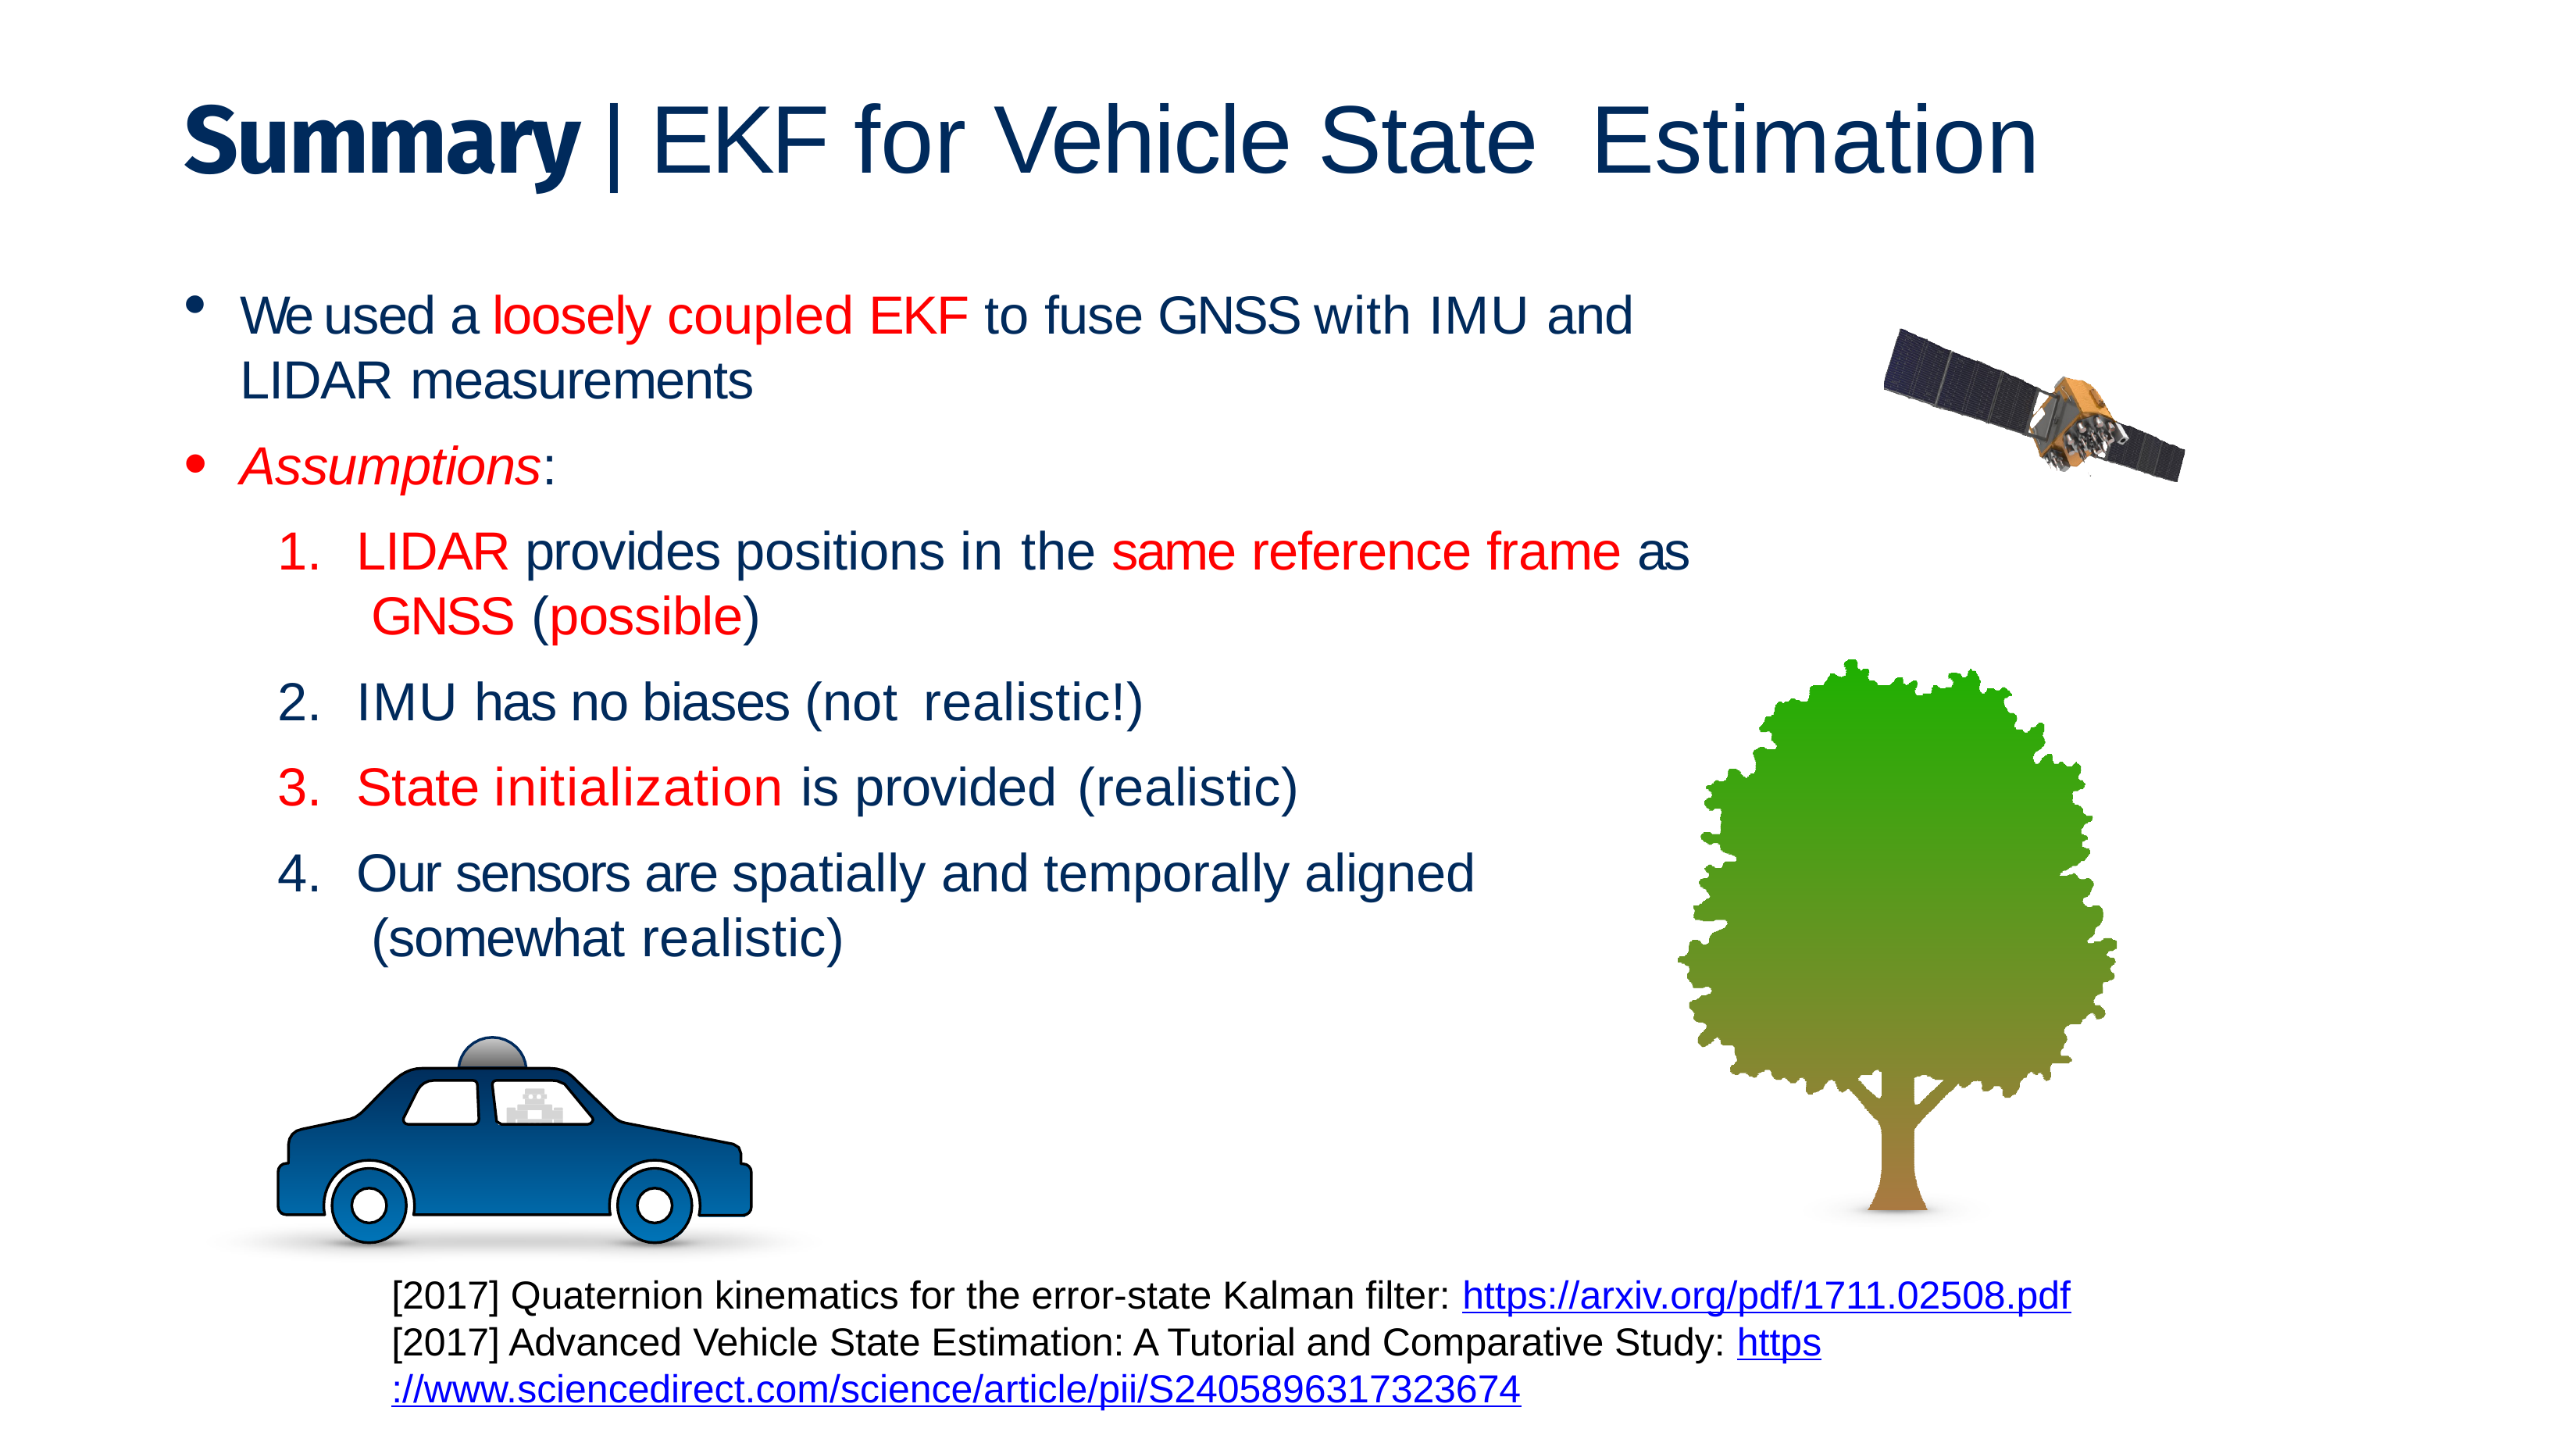

# Summary | EKF for Vehicle State Estimation
We used a loosely coupled EKF to fuse GNSS with IMU and  LIDAR measurements
Assumptions:
LIDAR provides positions in the same reference frame as  GNSS (possible)
IMU has no biases (not realistic!)
State initialization is provided (realistic)
Our sensors are spatially and temporally aligned  (somewhat realistic)

[2017] Quaternion kinematics for the error-state Kalman filter: https://arxiv.org/pdf/1711.02508.pdf
[2017] Advanced Vehicle State Estimation: A Tutorial and Comparative Study: https://www.sciencedirect.com/science/article/pii/S2405896317323674